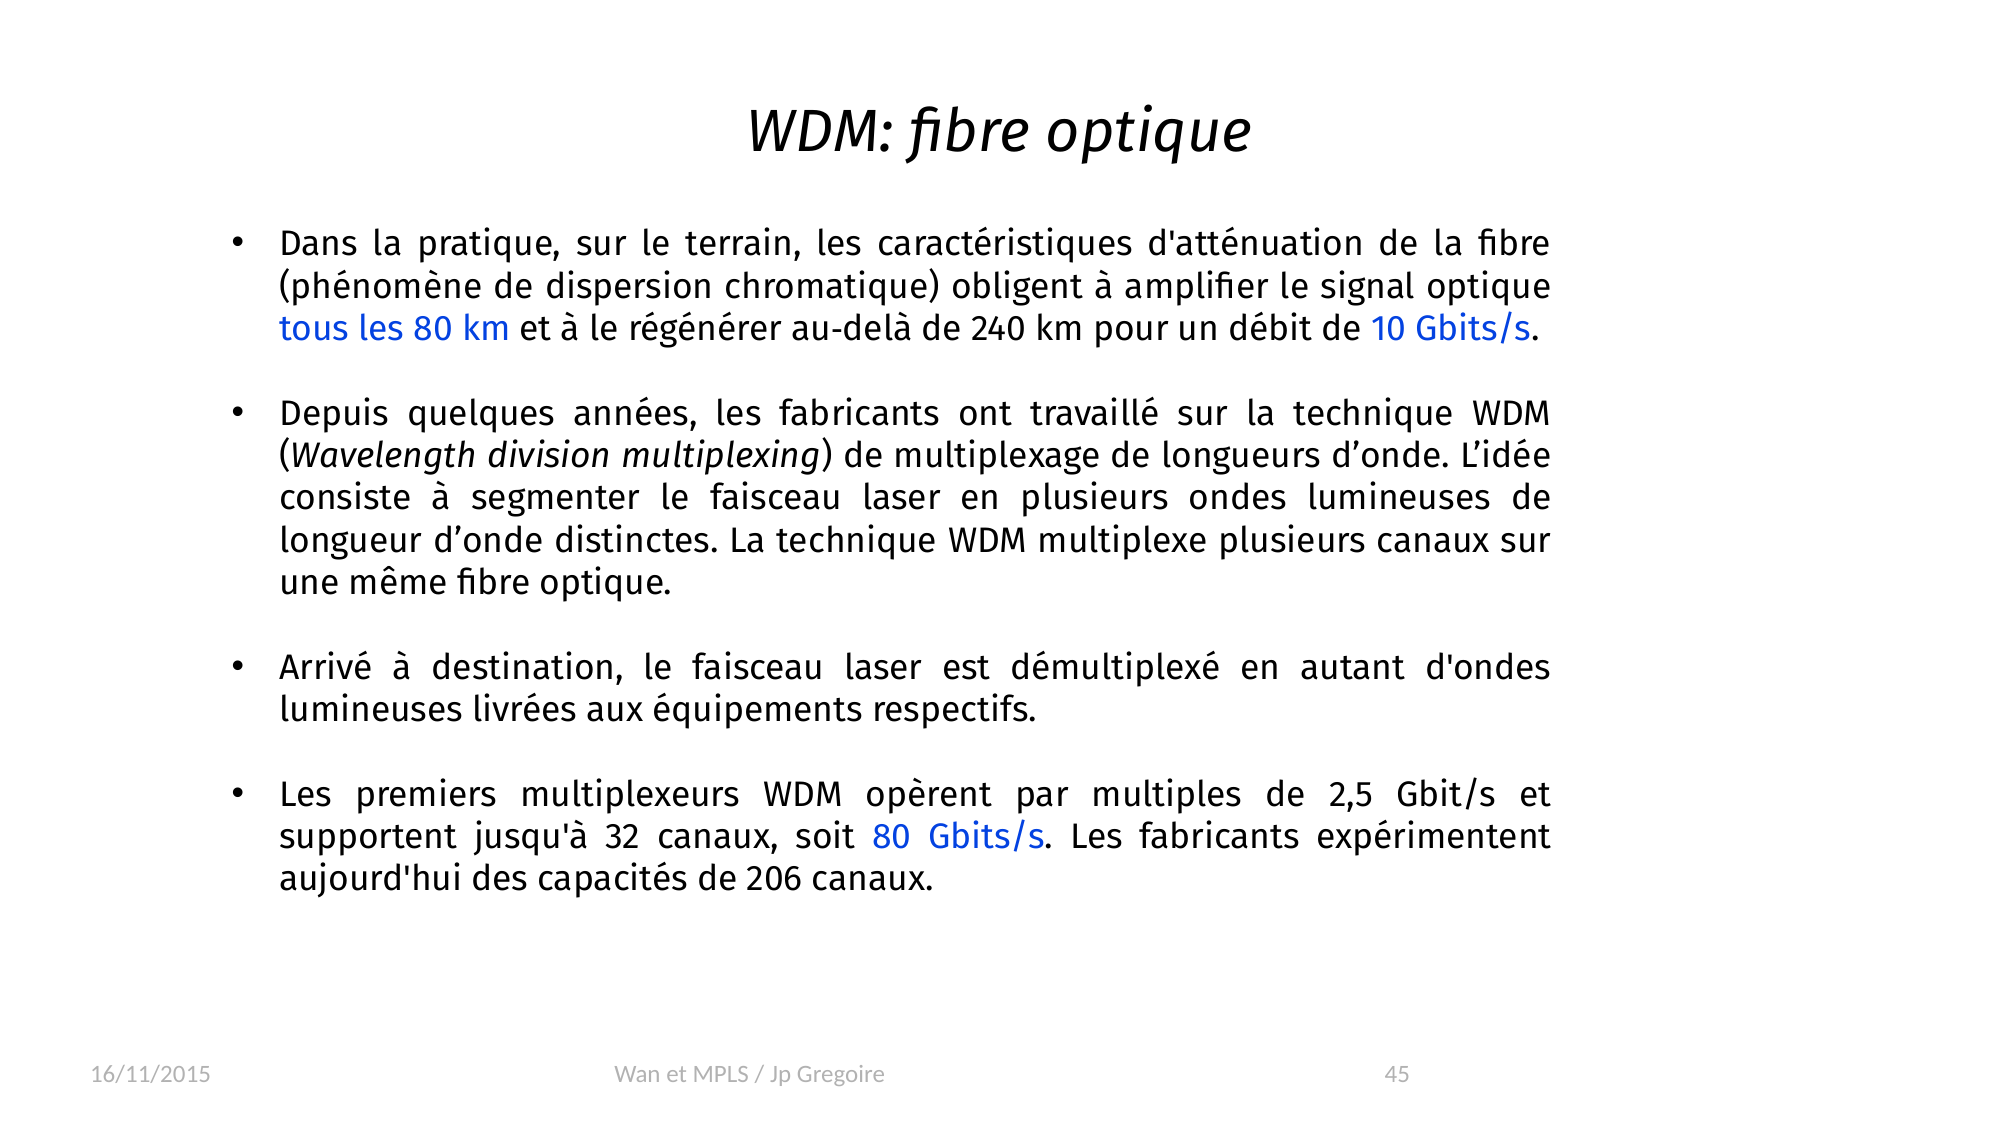

# WDM: fibre optique
Dans la pratique, sur le terrain, les caractéristiques d'atténuation de la fibre (phénomène de dispersion chromatique) obligent à amplifier le signal optique tous les 80 km et à le régénérer au‑delà de 240 km pour un débit de 10 Gbits/s.

Depuis quelques années, les fabricants ont travaillé sur la technique WDM (Wavelength division multiplexing) de multiplexage de longueurs d’onde. L’idée consiste à segmenter le faisceau laser en plusieurs ondes lumineuses de longueur d’onde distinctes. La technique WDM multiplexe plusieurs canaux sur une même fibre optique.

Arrivé à destination, le faisceau laser est démultiplexé en autant d'ondes lumineuses livrées aux équipements respectifs.

Les premiers multiplexeurs WDM opèrent par multiples de 2,5 Gbit/s et supportent jusqu'à 32 canaux, soit 80 Gbits/s. Les fabricants expérimentent aujourd'hui des capacités de 206 canaux.

16/11/2015
Wan et MPLS / Jp Gregoire
45